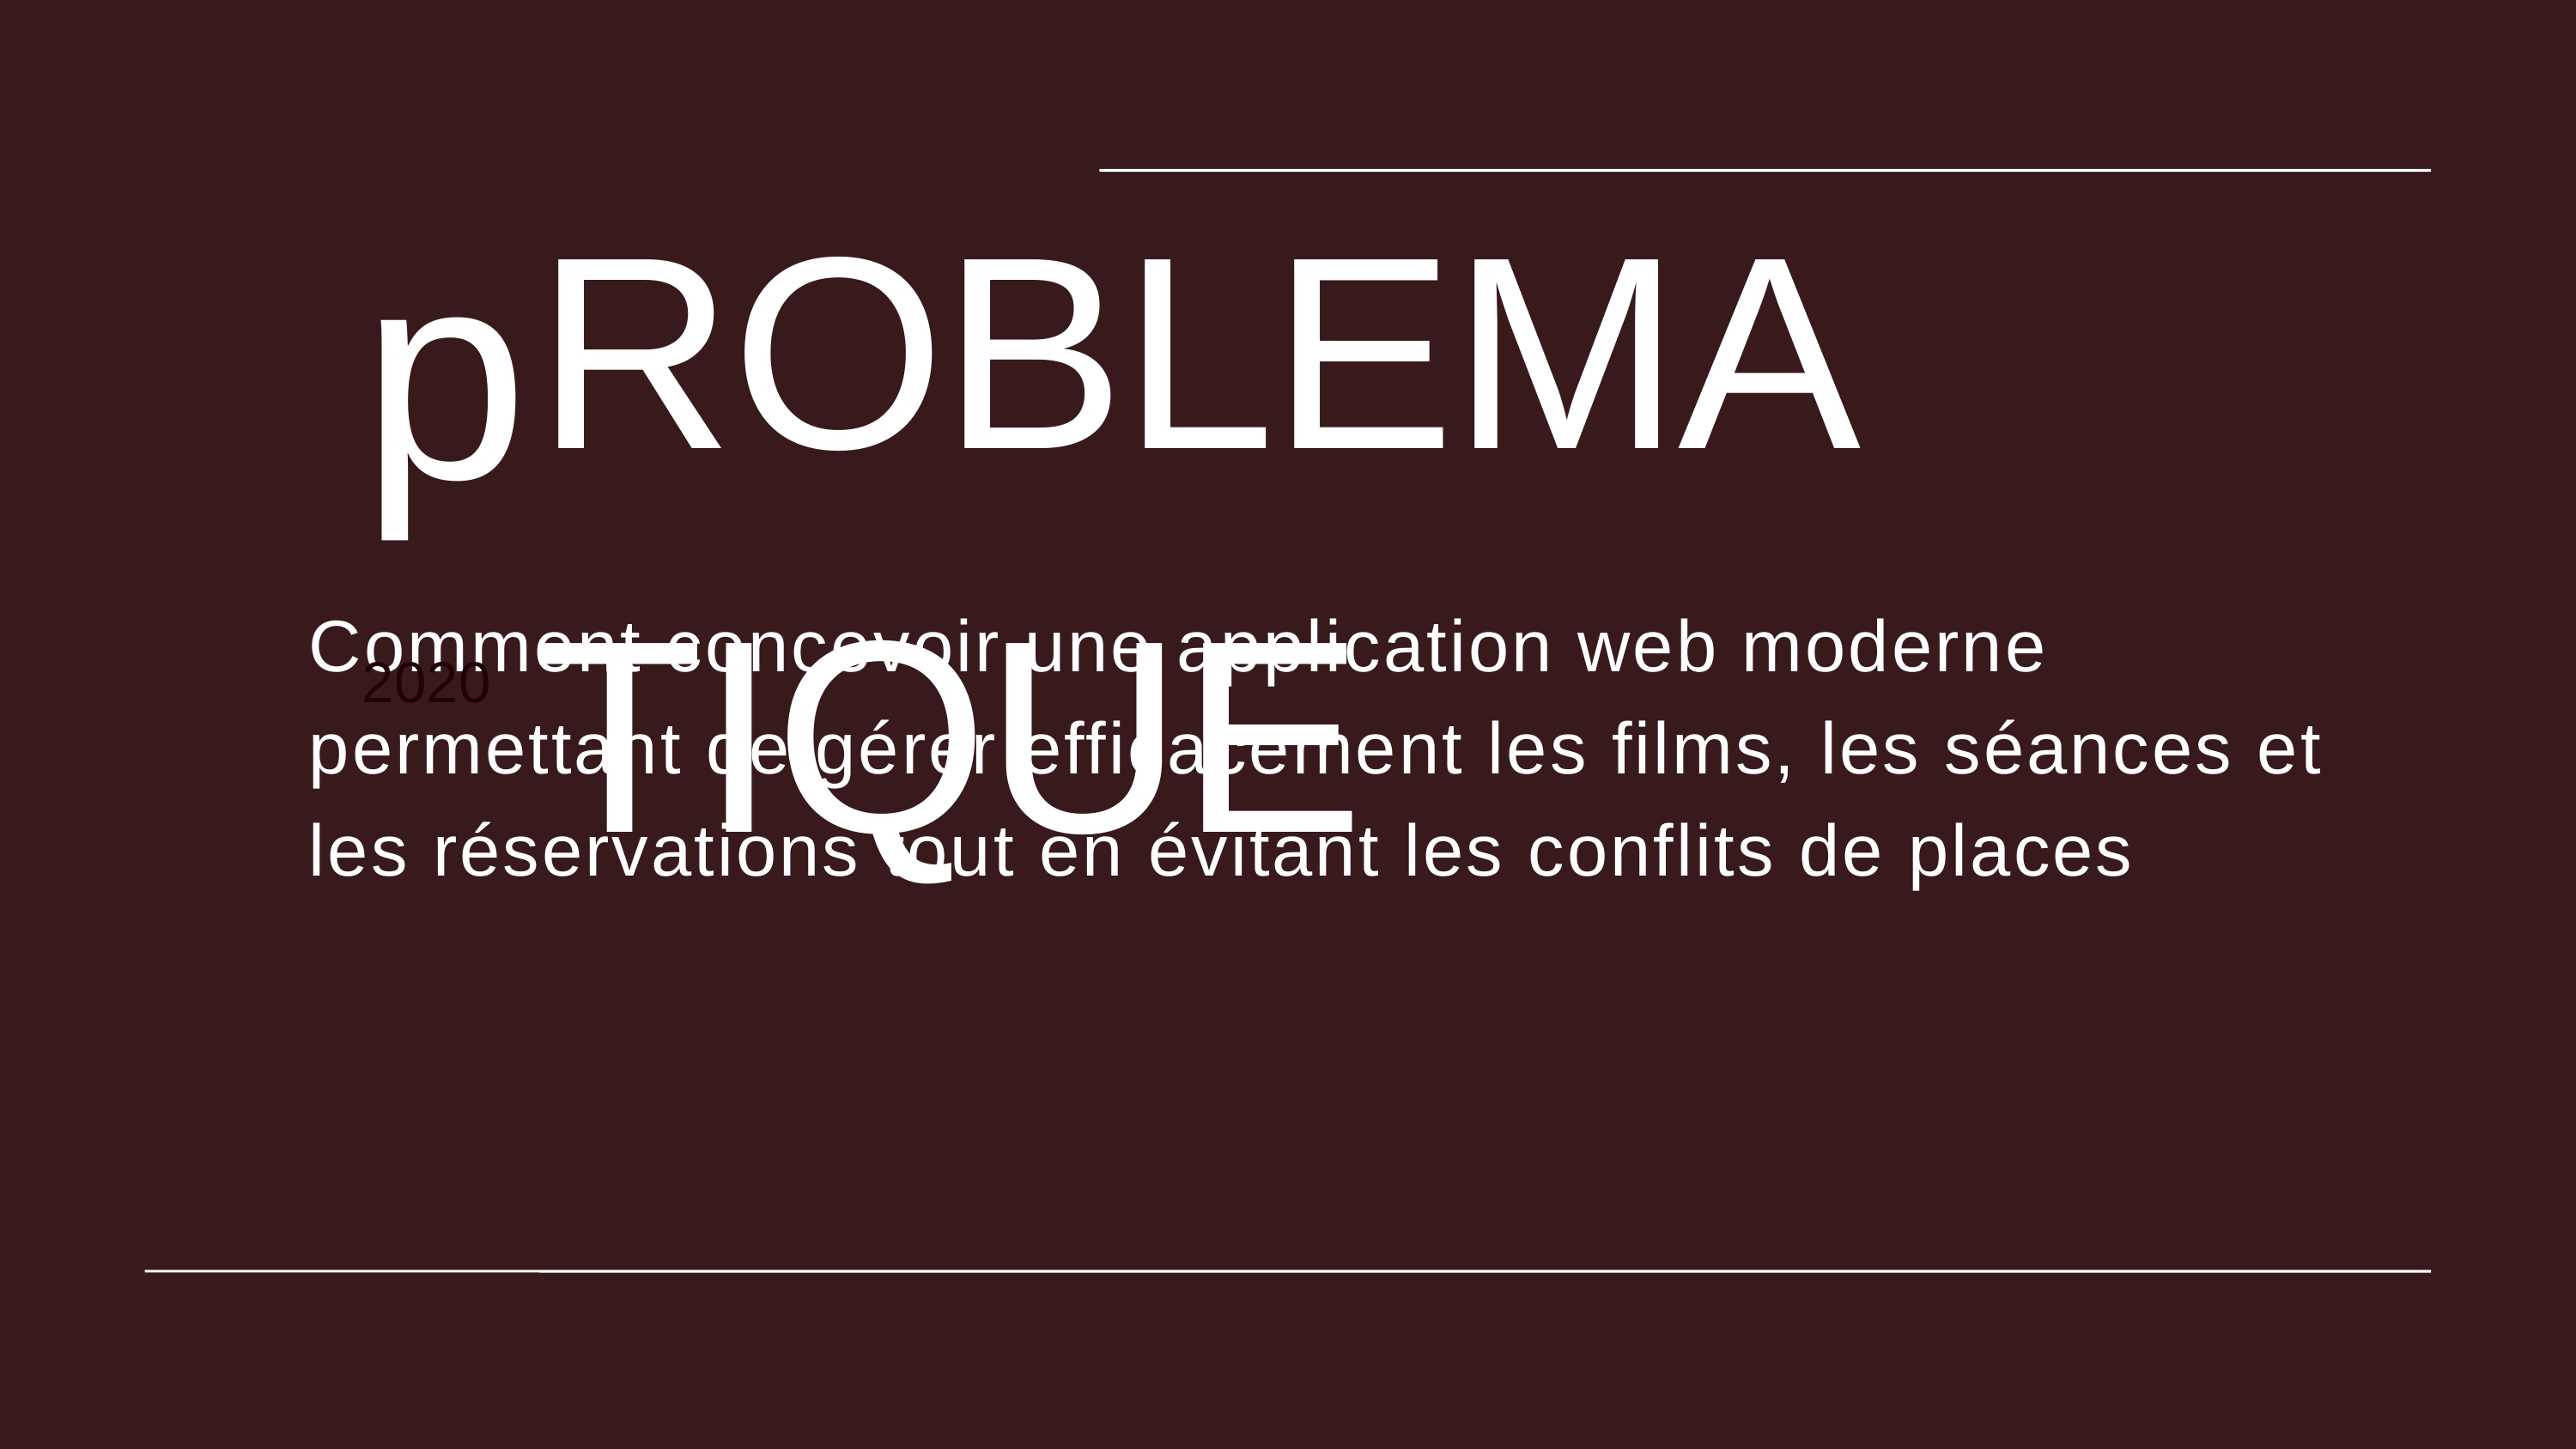

p
ROBLEMATIQUE

Comment concevoir une application web moderne permettant de gérer efficacement les films, les séances et les réservations tout en évitant les conflits de places
2020